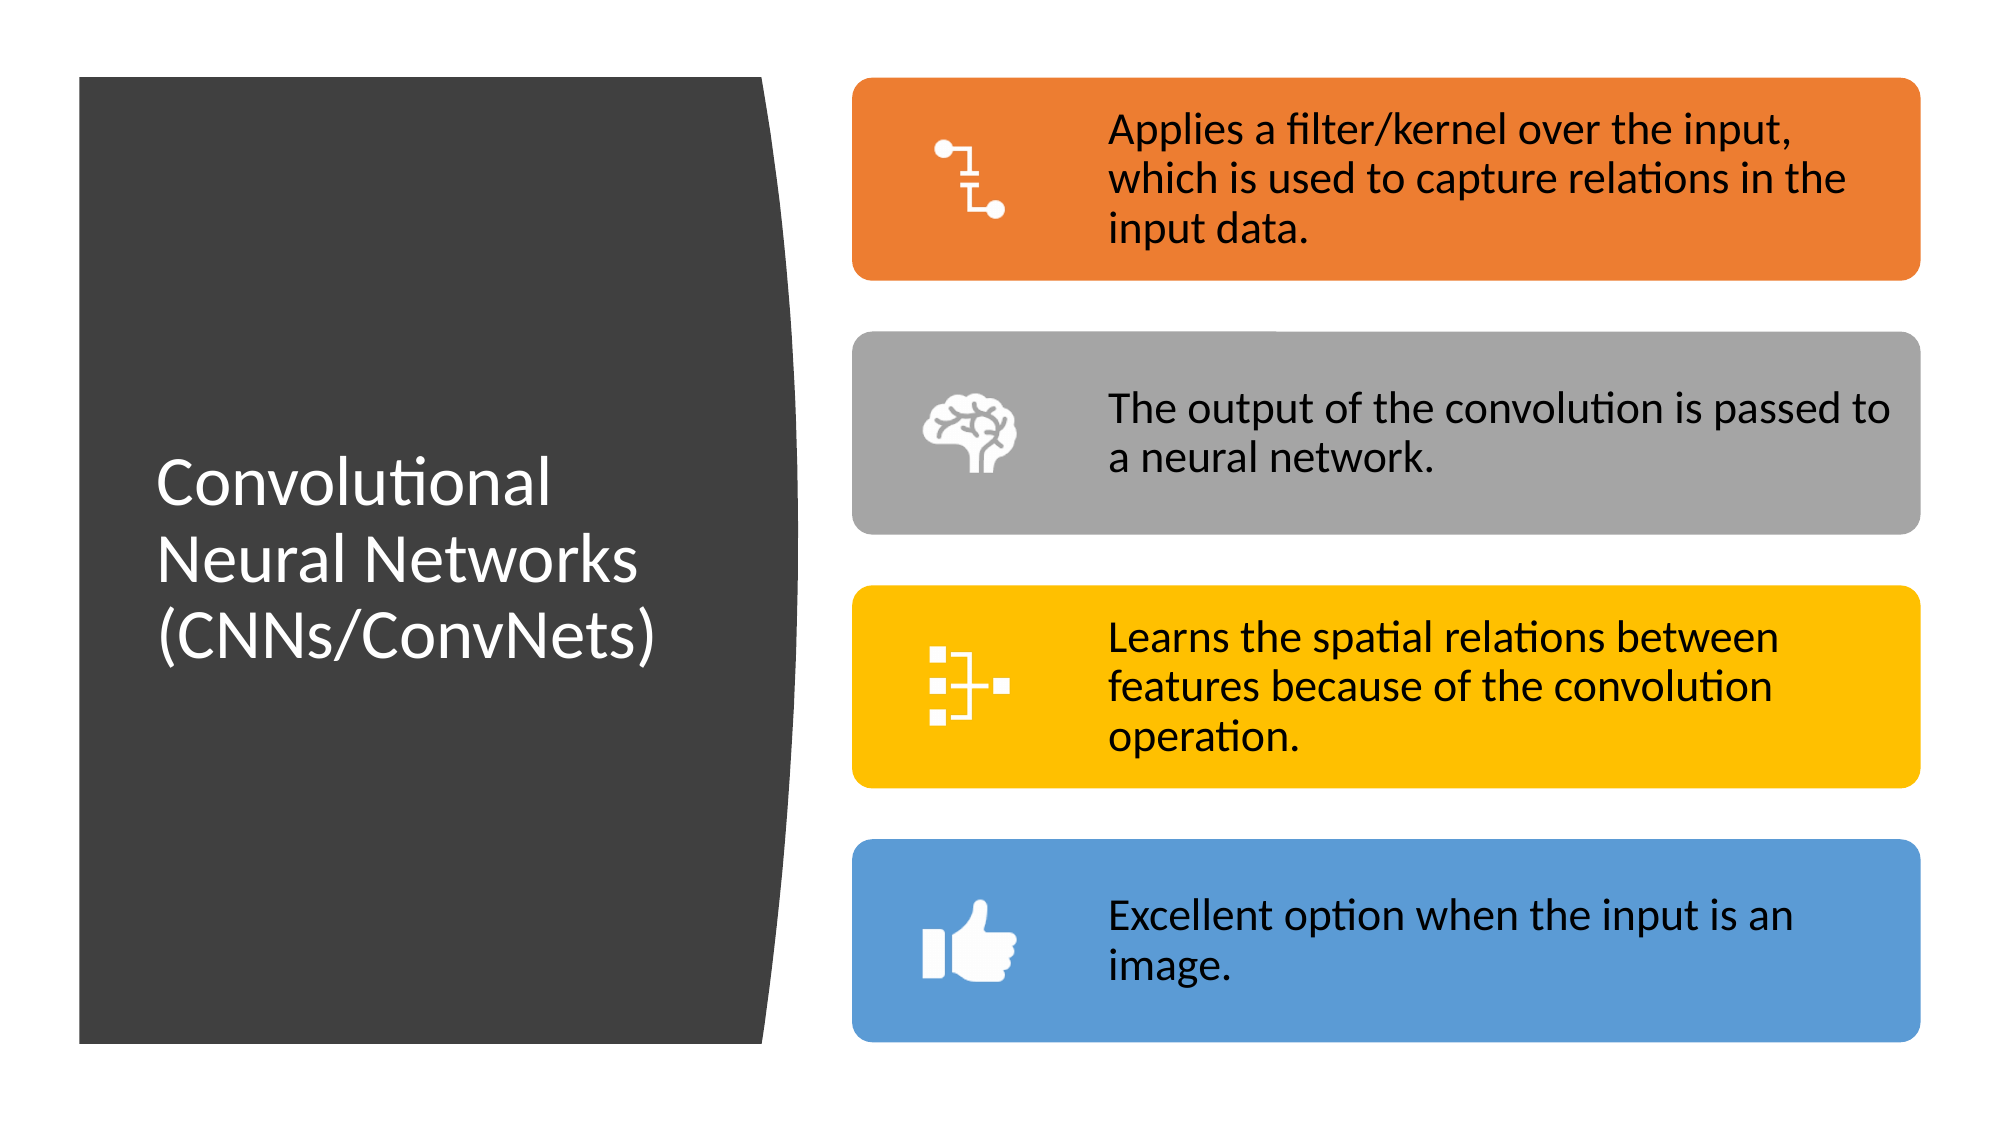

Applies a filter/kernel over the input, which is used to capture relations in the input data.
The output of the convolution is passed to a neural network.
Learns the spatial relations between features because of the convolution operation.
Excellent option when the input is an image.

# Convolutional Neural Networks (CNNs/ConvNets)